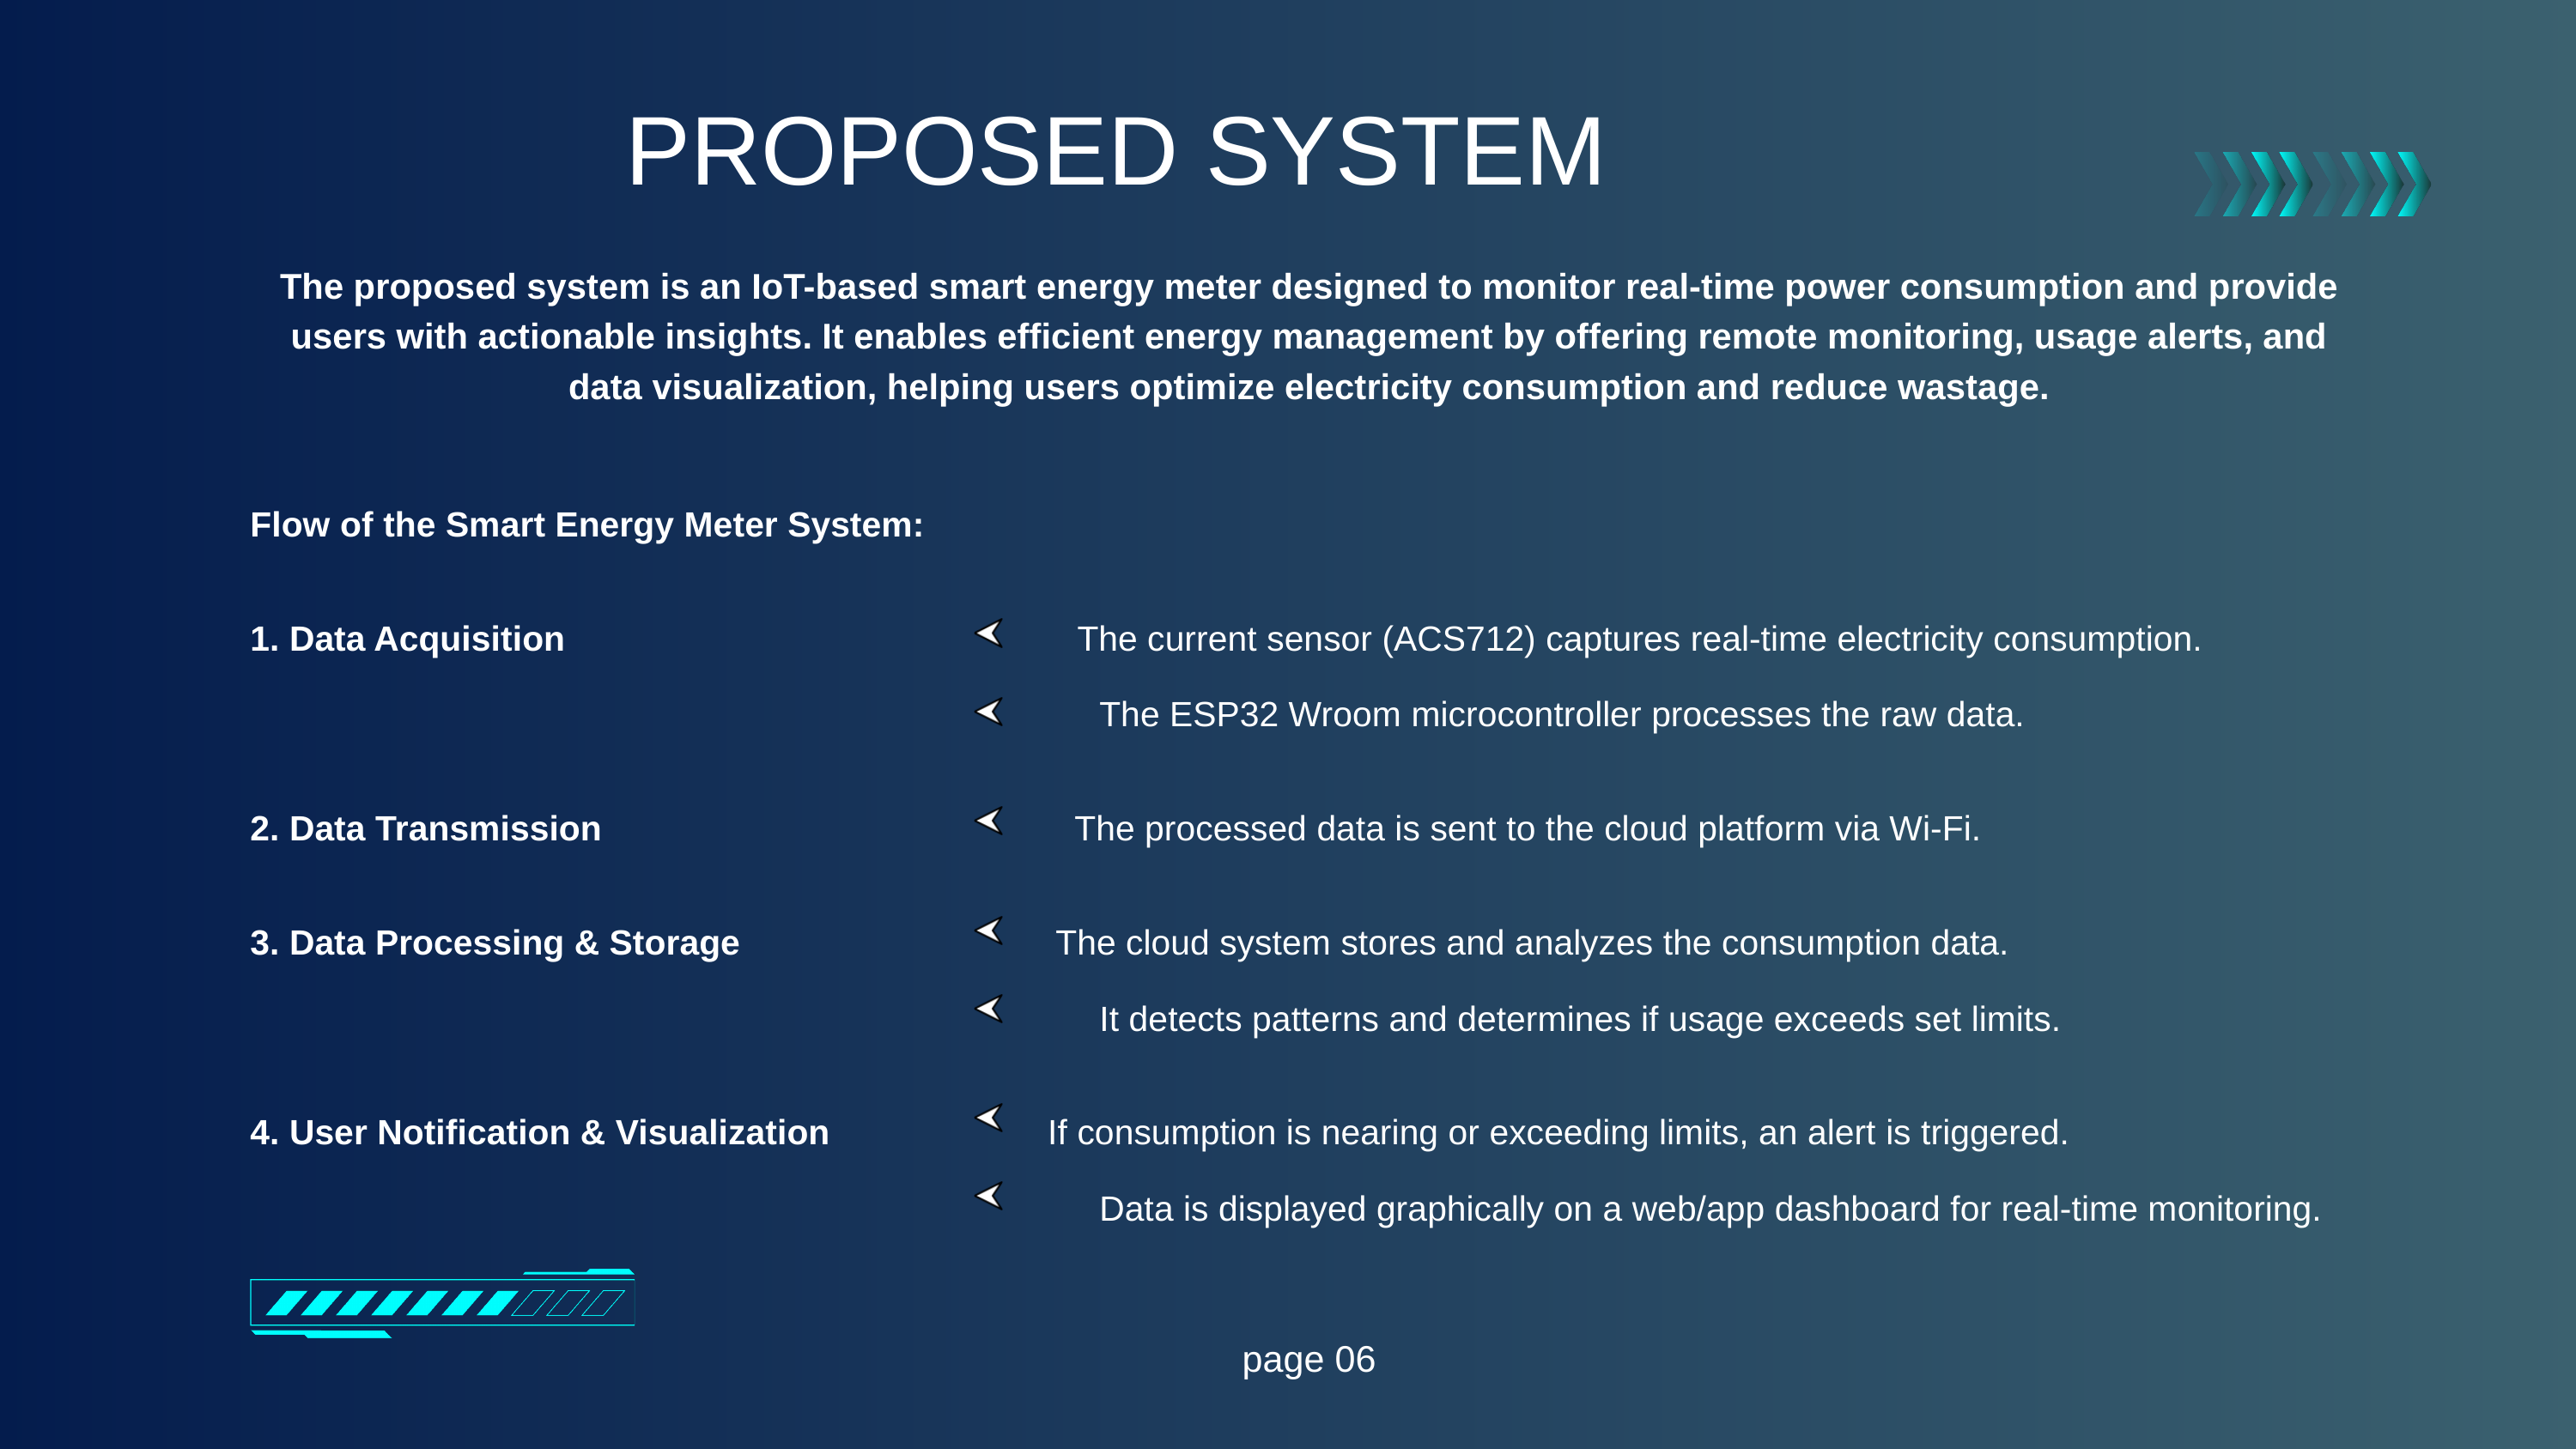

PROPOSED SYSTEM

The proposed system is an IoT-based smart energy meter designed to monitor real-time power consumption and provide users with actionable insights. It enables efficient energy management by offering remote monitoring, usage alerts, and data visualization, helping users optimize electricity consumption and reduce wastage.

Flow of the Smart Energy Meter System:

1. Data Acquisition                                                    The current sensor (ACS712) captures real-time electricity consumption.

                                                                                      The ESP32 Wroom microcontroller processes the raw data.

2. Data Transmission                                                The processed data is sent to the cloud platform via Wi-Fi.

3. Data Processing & Storage                                The cloud system stores and analyzes the consumption data.

                                                                                      It detects patterns and determines if usage exceeds set limits.

4. User Notification & Visualization                      If consumption is nearing or exceeding limits, an alert is triggered.

                                                                                      Data is displayed graphically on a web/app dashboard for real-time monitoring.

page 06